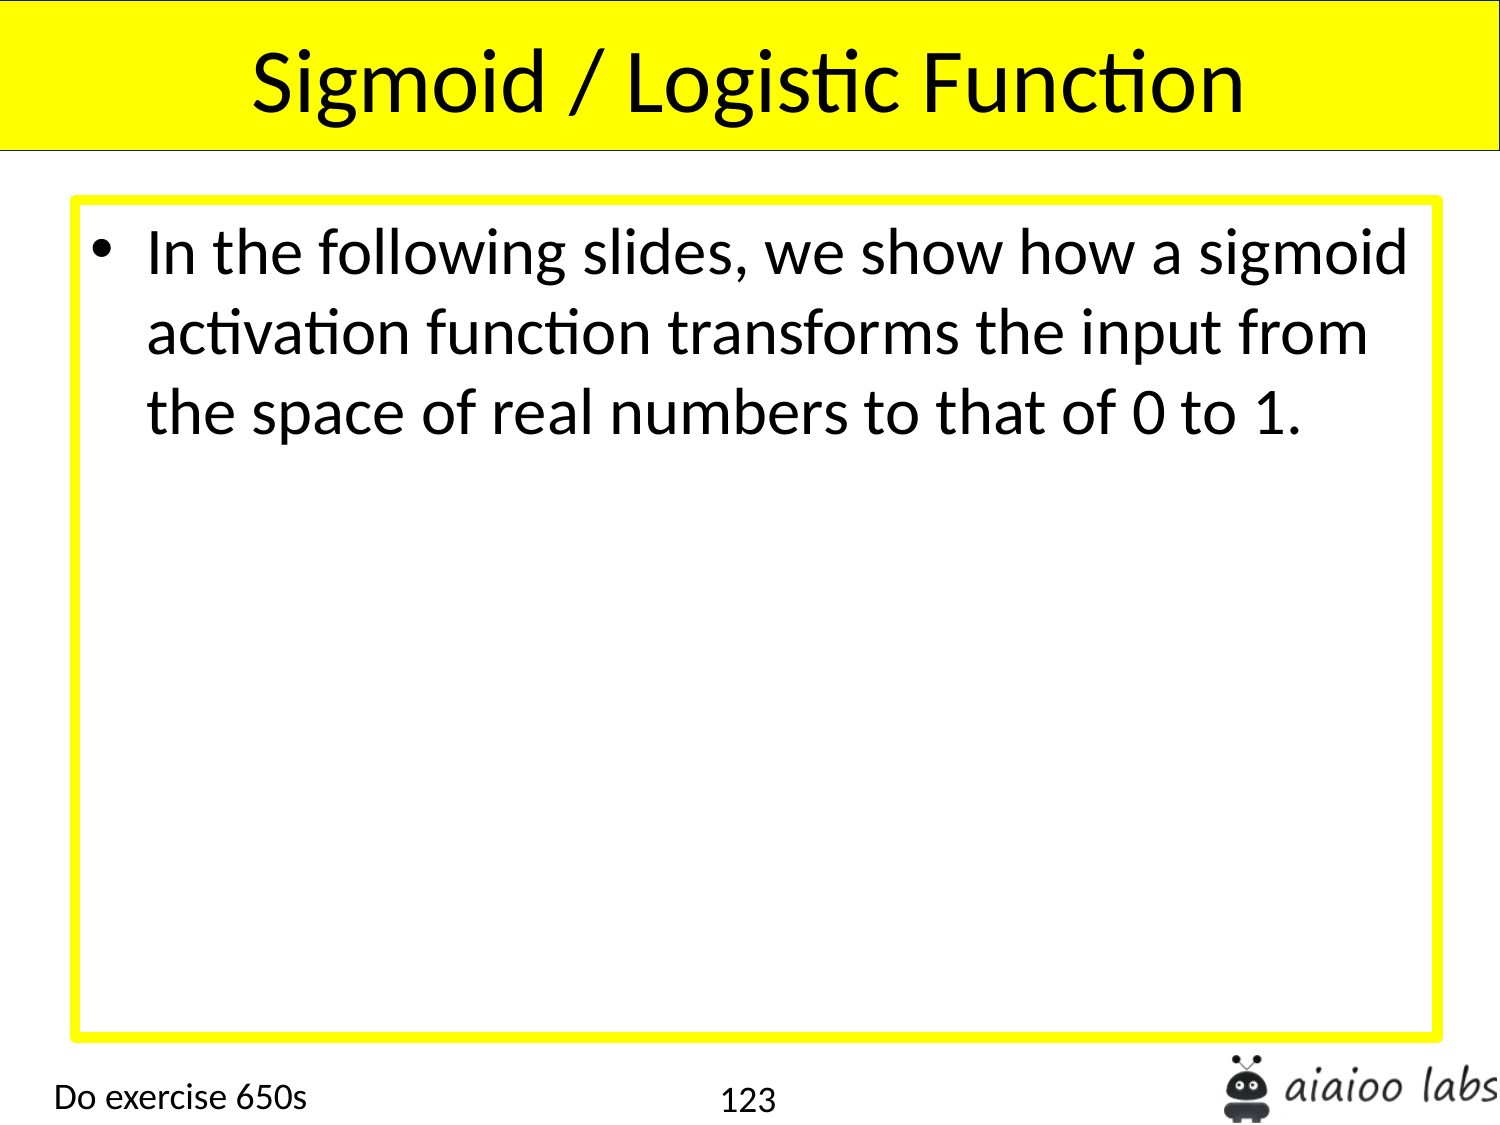

Sigmoid / Logistic Function
In the following slides, we show how a sigmoid activation function transforms the input from the space of real numbers to that of 0 to 1.
Do exercise 650s